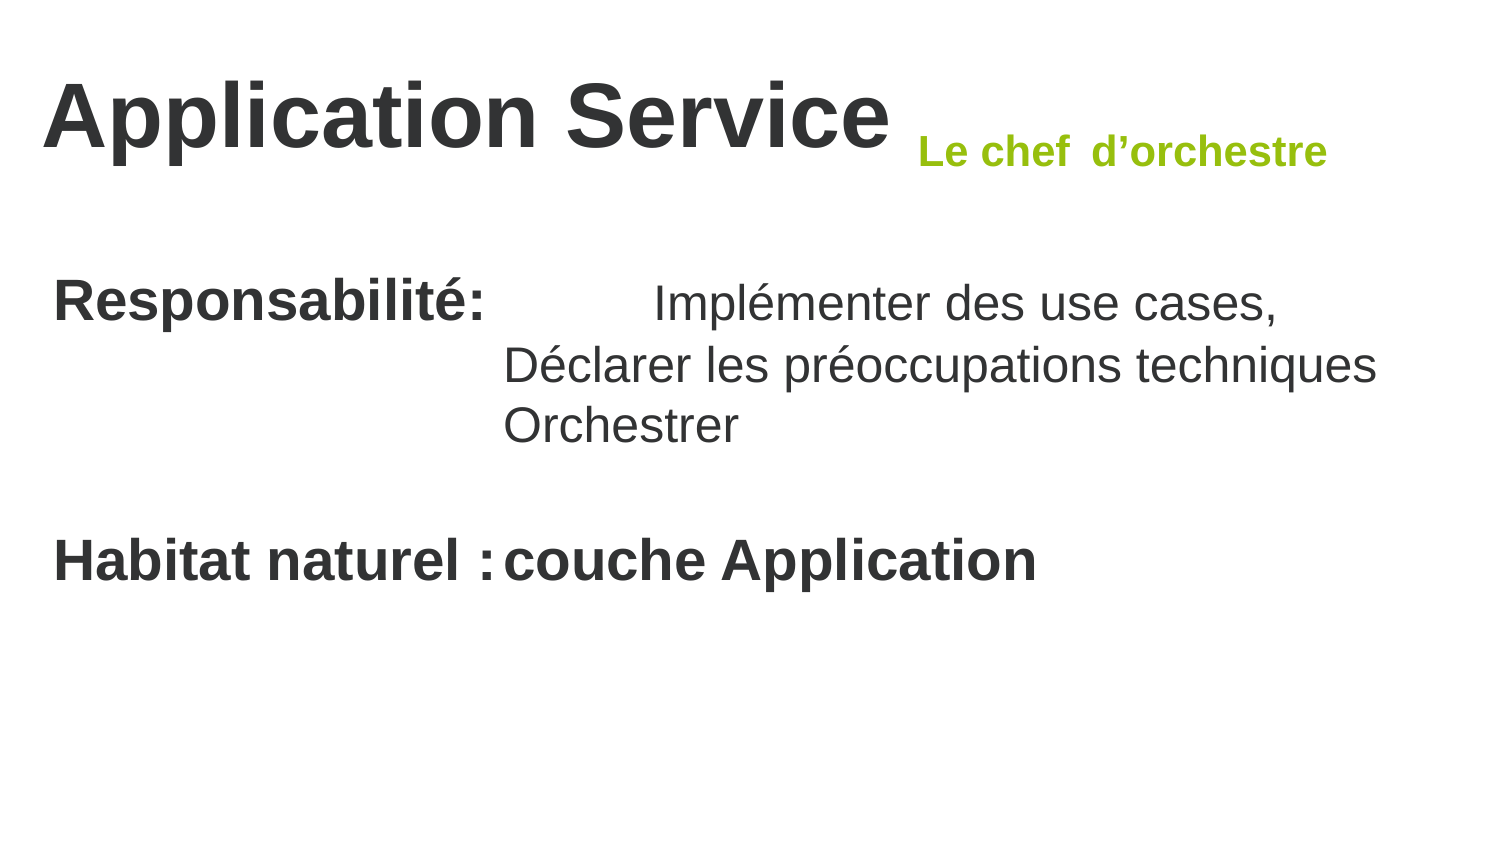

# Application Service Le chef d’orchestre
Responsabilité: 	Implémenter des use cases,
			Déclarer les préoccupations techniques
			Orchestrer

Habitat naturel :	couche Application